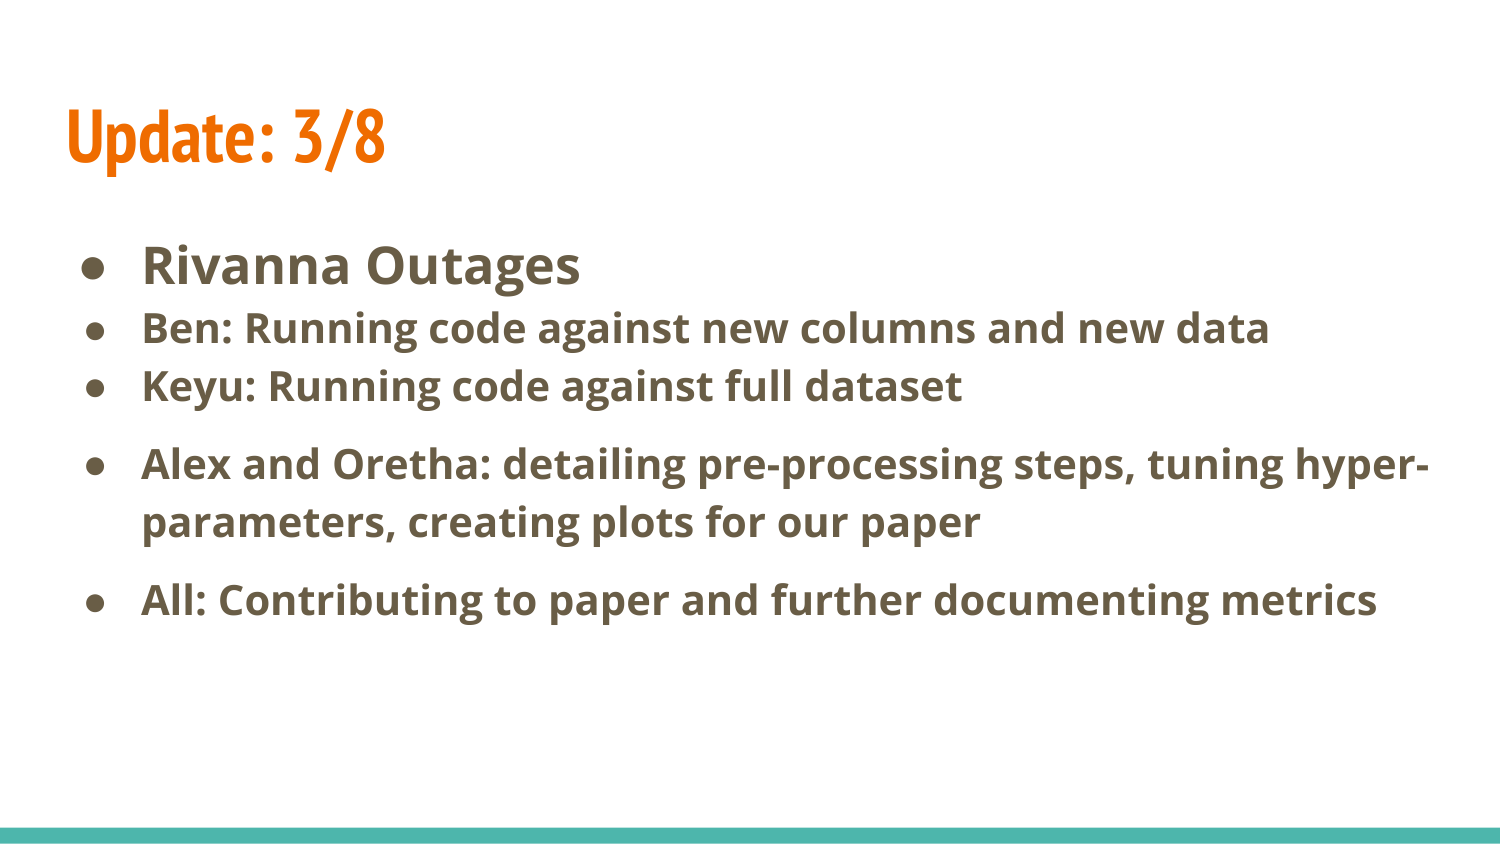

# Update: 3/8
Rivanna Outages
Ben: Running code against new columns and new data
Keyu: Running code against full dataset
Alex and Oretha: detailing pre-processing steps, tuning hyper-parameters, creating plots for our paper
All: Contributing to paper and further documenting metrics